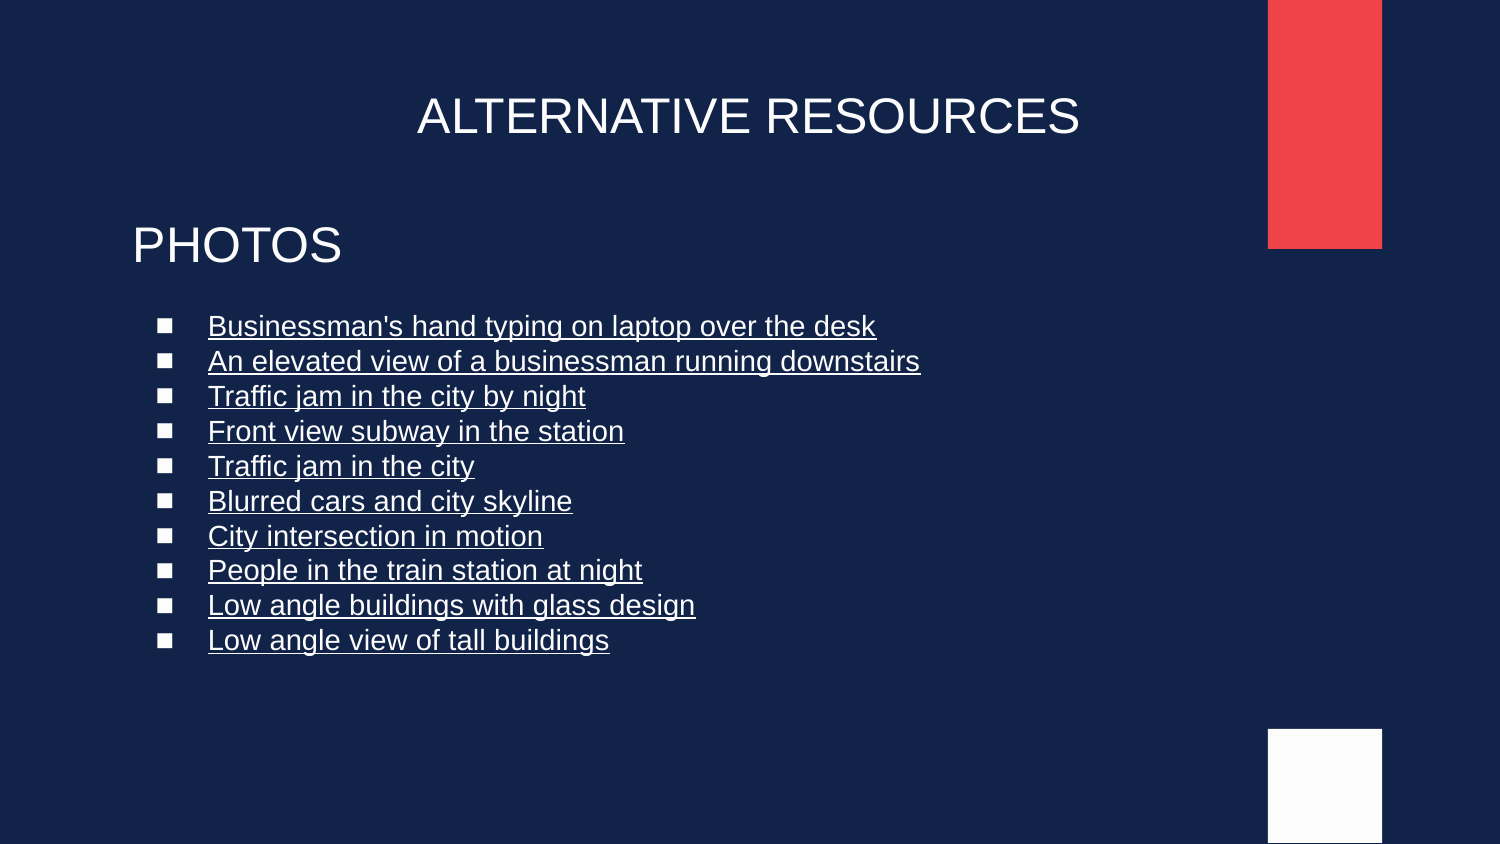

# ALTERNATIVE RESOURCES
PHOTOS

Businessman's hand typing on laptop over the desk
An elevated view of a businessman running downstairs
Traffic jam in the city by night
Front view subway in the station
Traffic jam in the city
Blurred cars and city skyline
City intersection in motion
People in the train station at night
Low angle buildings with glass design
Low angle view of tall buildings